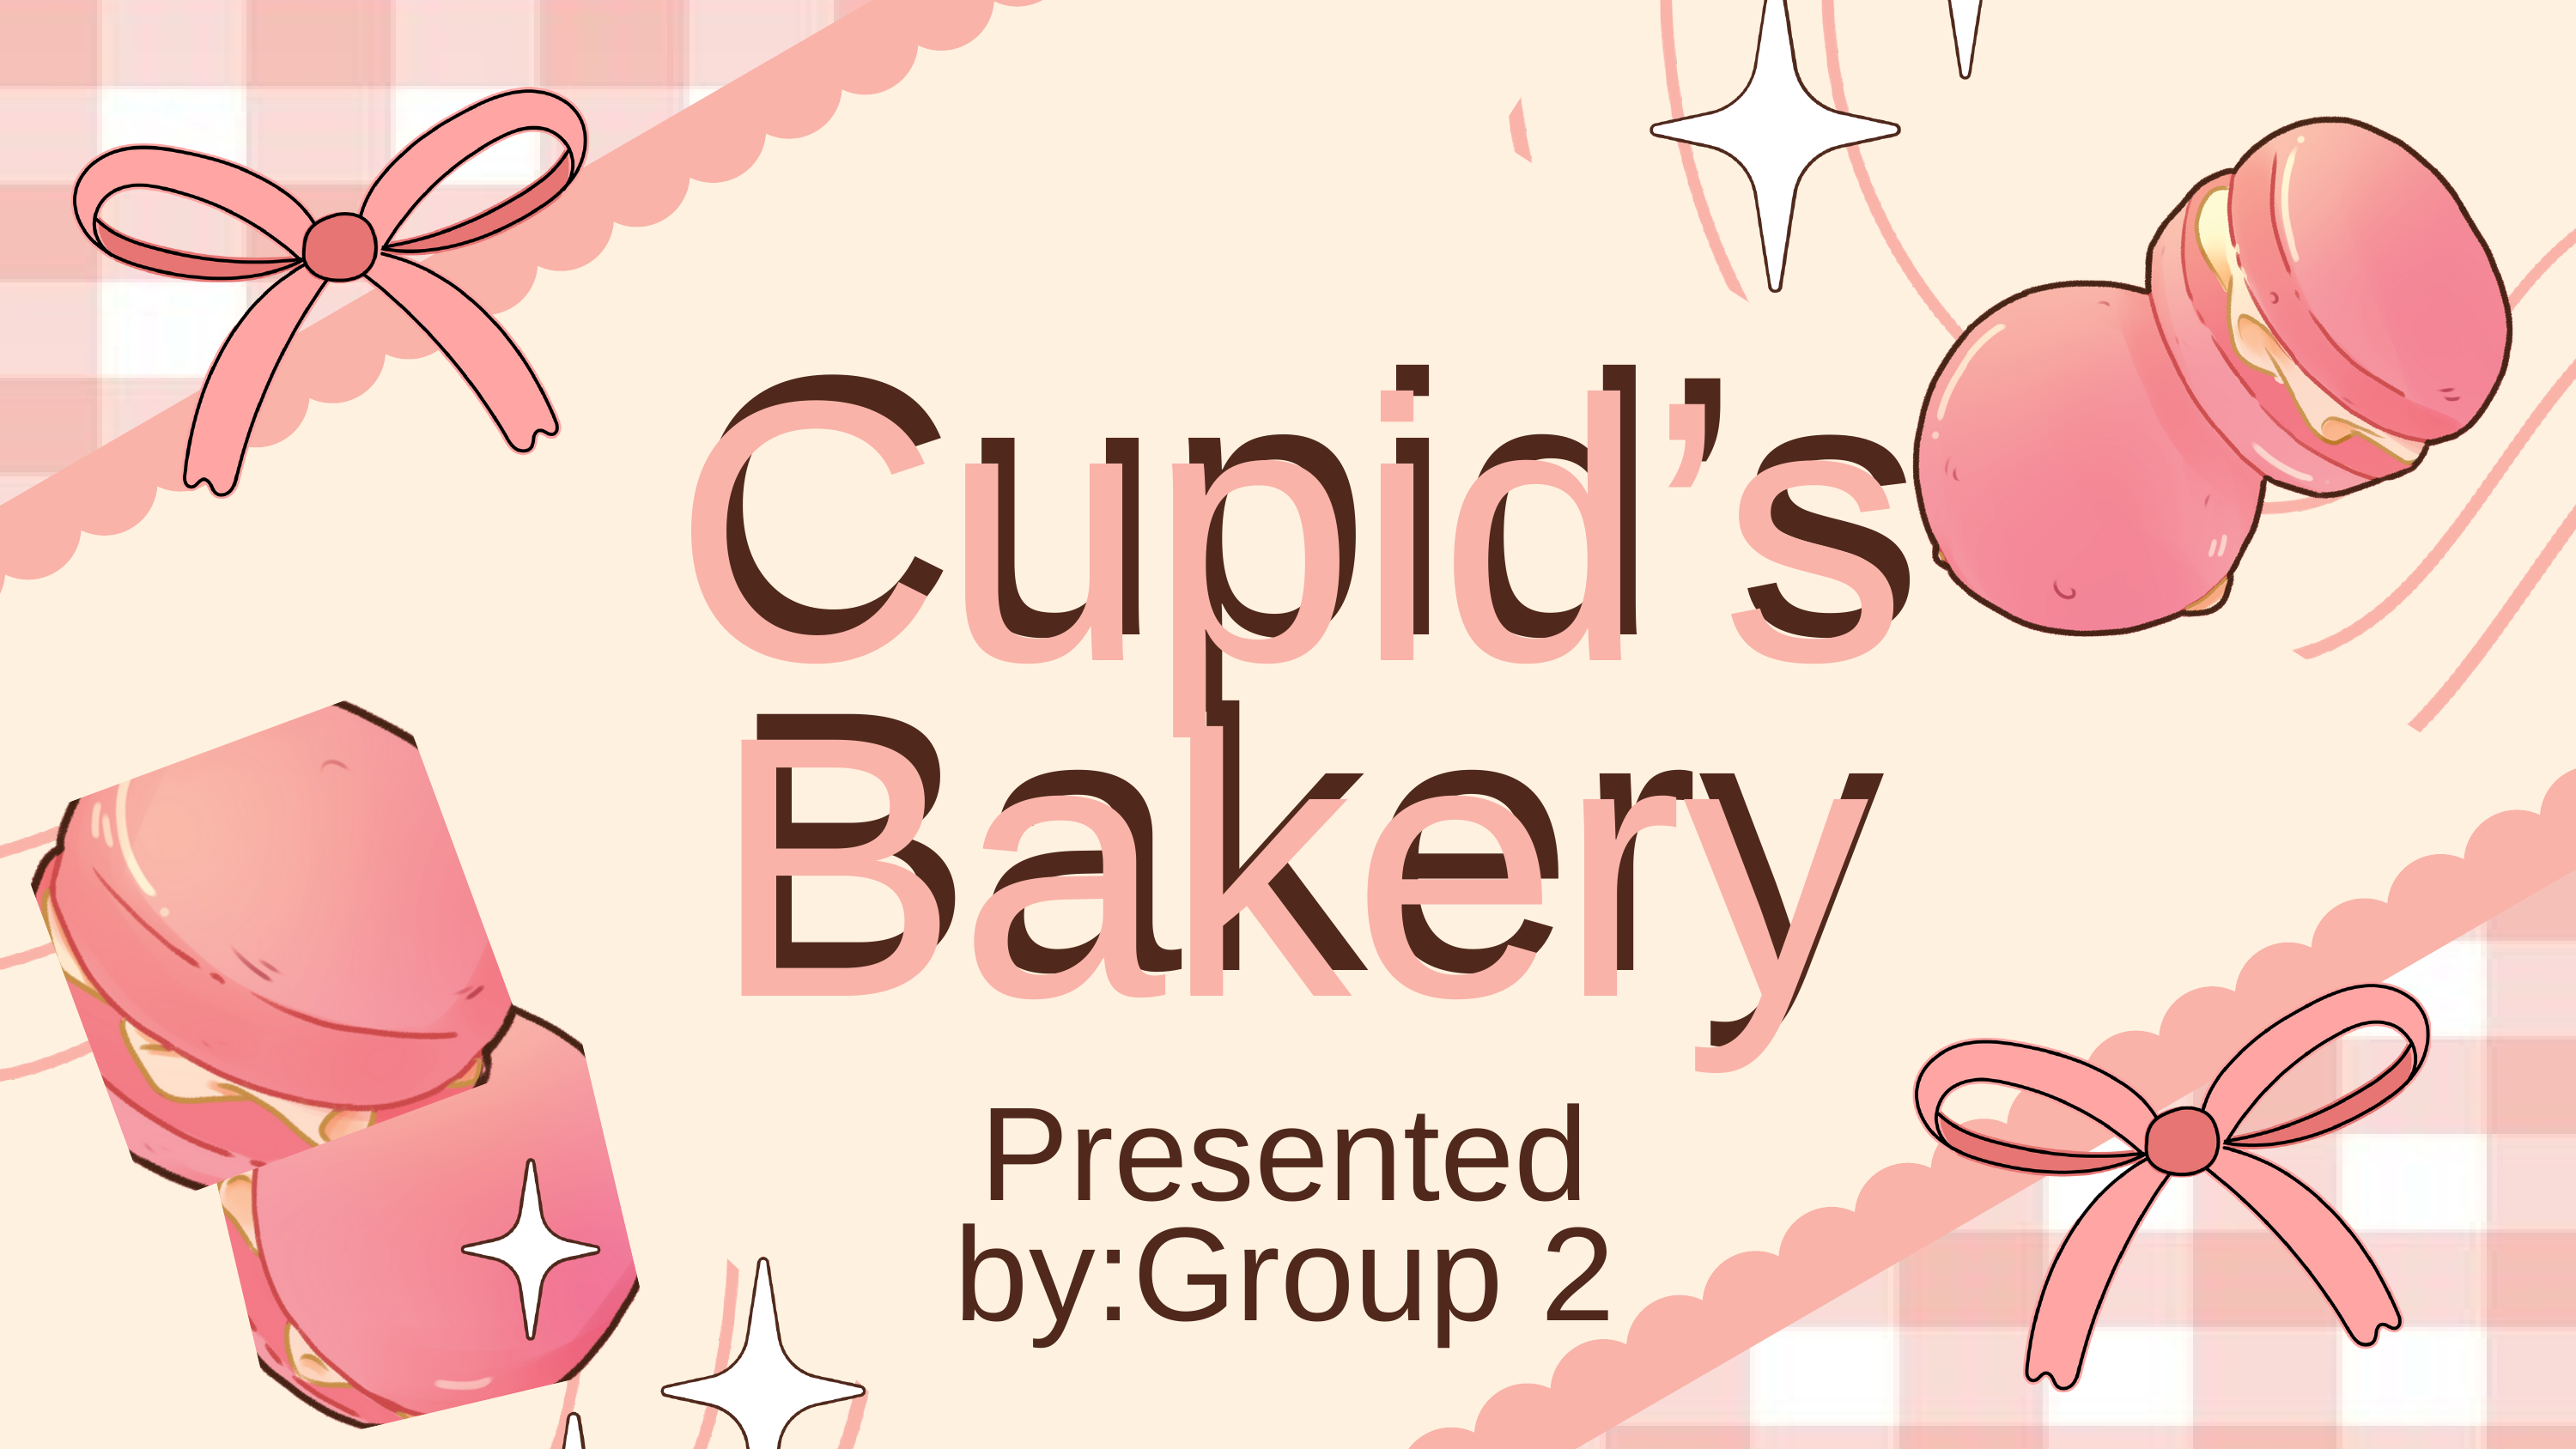

Cupid’s
Bakery
Cupid’s
Bakery

Presented by:Group 2